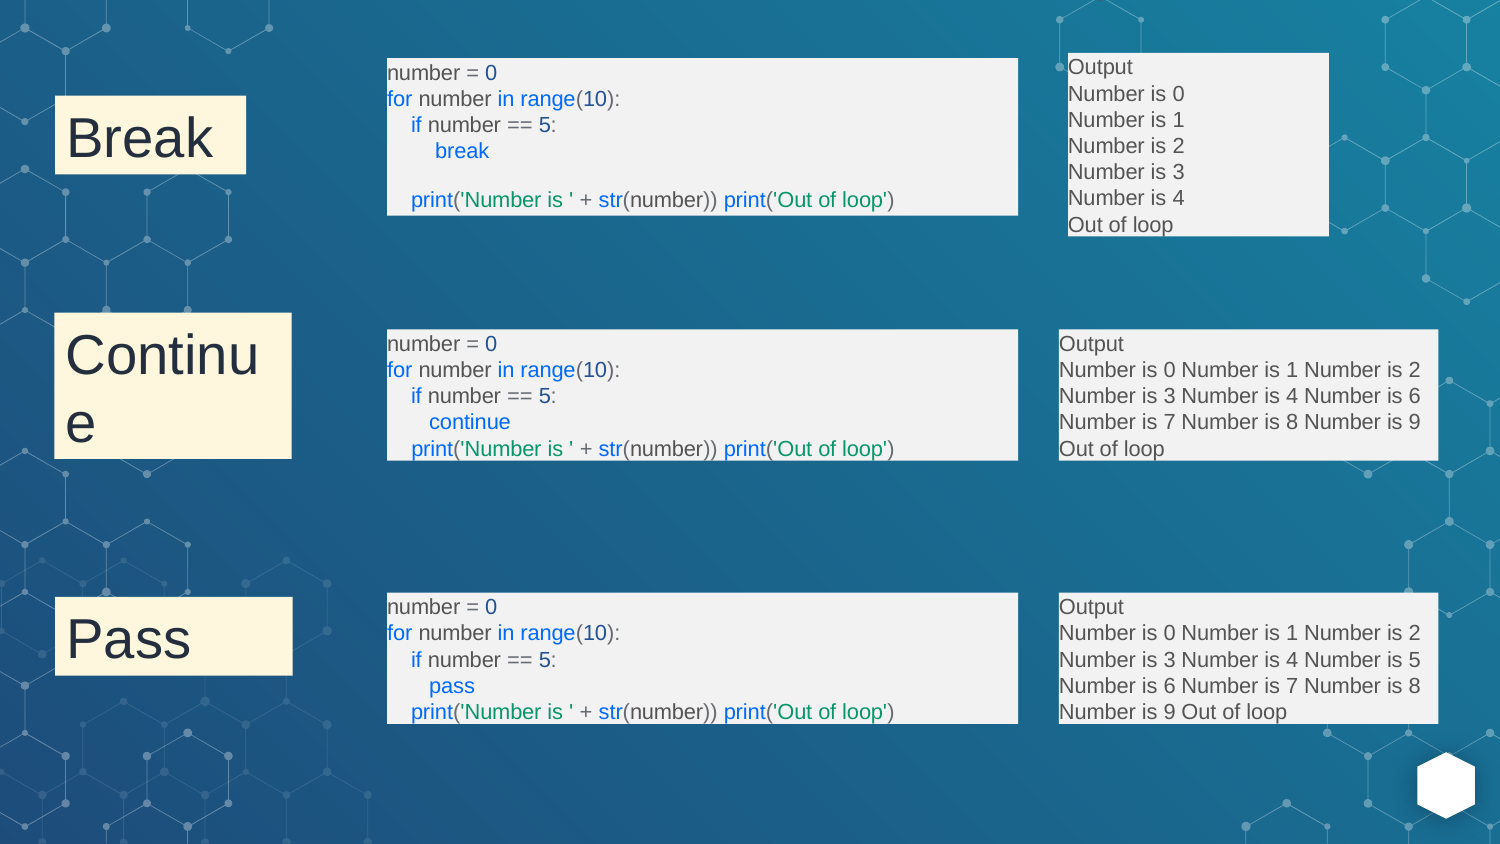

Output
Number is 0
Number is 1
Number is 2
Number is 3
Number is 4
Out of loop
number = 0
for number in range(10):
    if number == 5:
        break
    print('Number is ' + str(number)) print('Out of loop')
Break
number = 0
for number in range(10):
    if number == 5:
       continue
    print('Number is ' + str(number)) print('Out of loop')
Output
Number is 0 Number is 1 Number is 2 Number is 3 Number is 4 Number is 6 Number is 7 Number is 8 Number is 9
Out of loop
Continue
Output
Number is 0 Number is 1 Number is 2 Number is 3 Number is 4 Number is 5 Number is 6 Number is 7 Number is 8 Number is 9 Out of loop
number = 0
for number in range(10):
    if number == 5:
       pass
    print('Number is ' + str(number)) print('Out of loop')
Pass